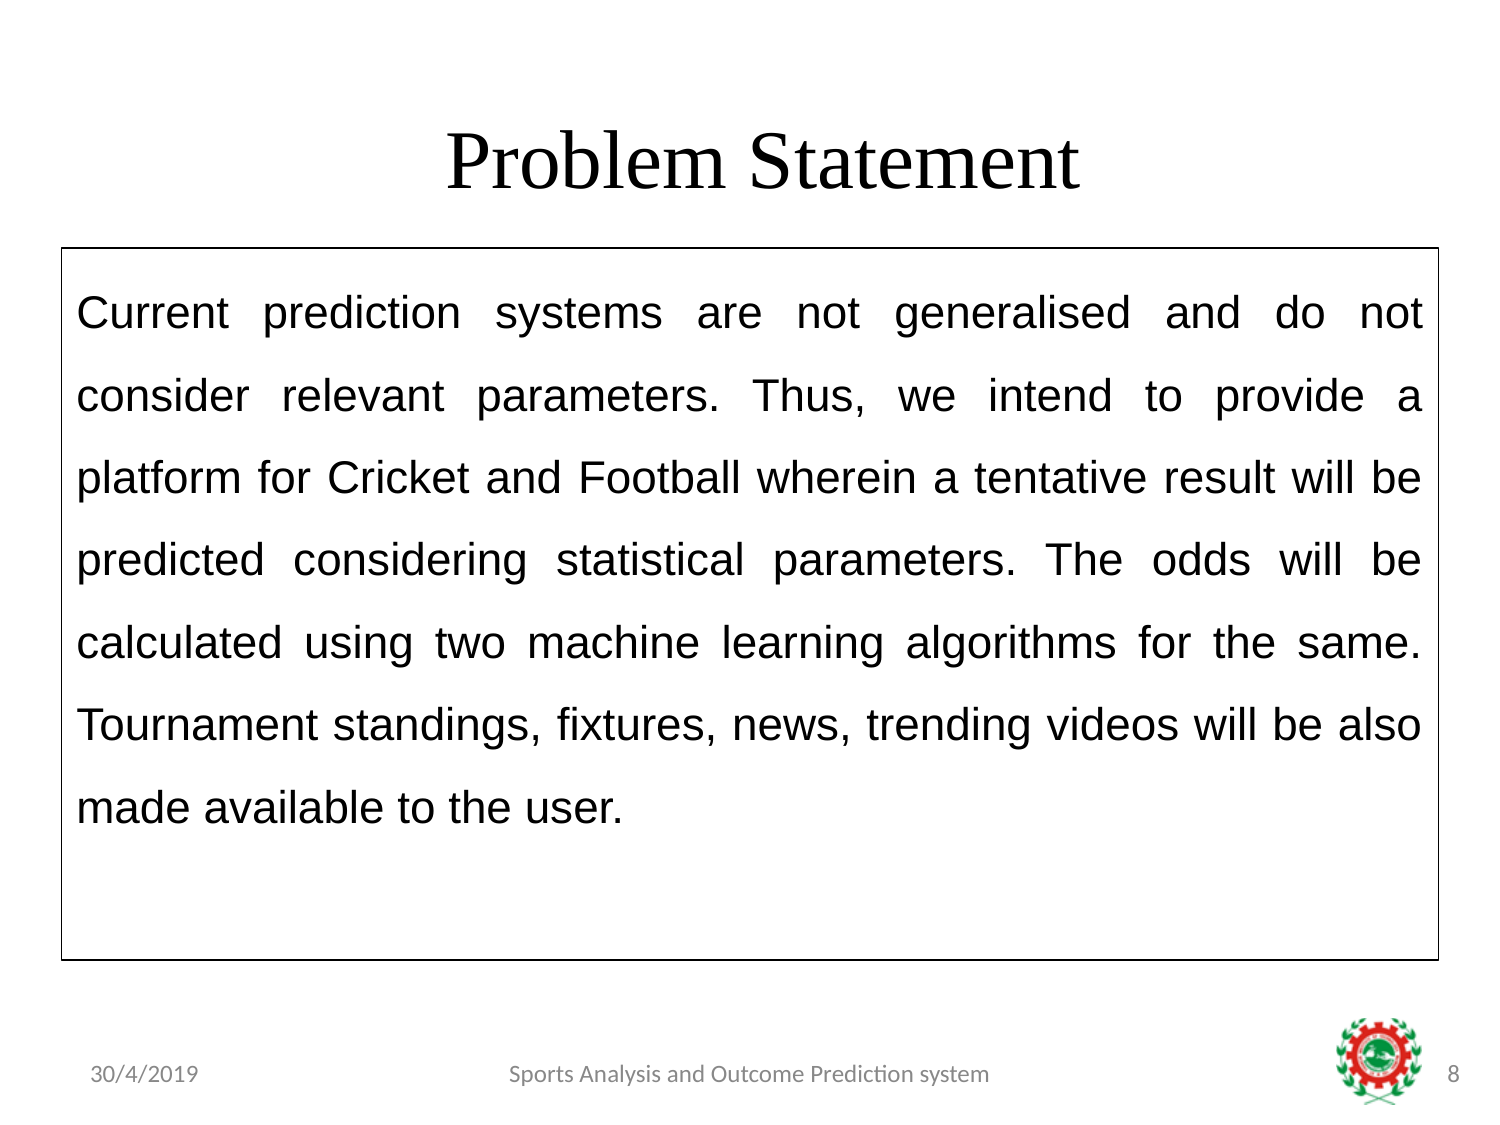

# Problem Statement
Current prediction systems are not generalised and do not consider relevant parameters. Thus, we intend to provide a platform for Cricket and Football wherein a tentative result will be predicted considering statistical parameters. The odds will be calculated using two machine learning algorithms for the same. Tournament standings, fixtures, news, trending videos will be also made available to the user.
30/4/2019
8
Sports Analysis and Outcome Prediction system